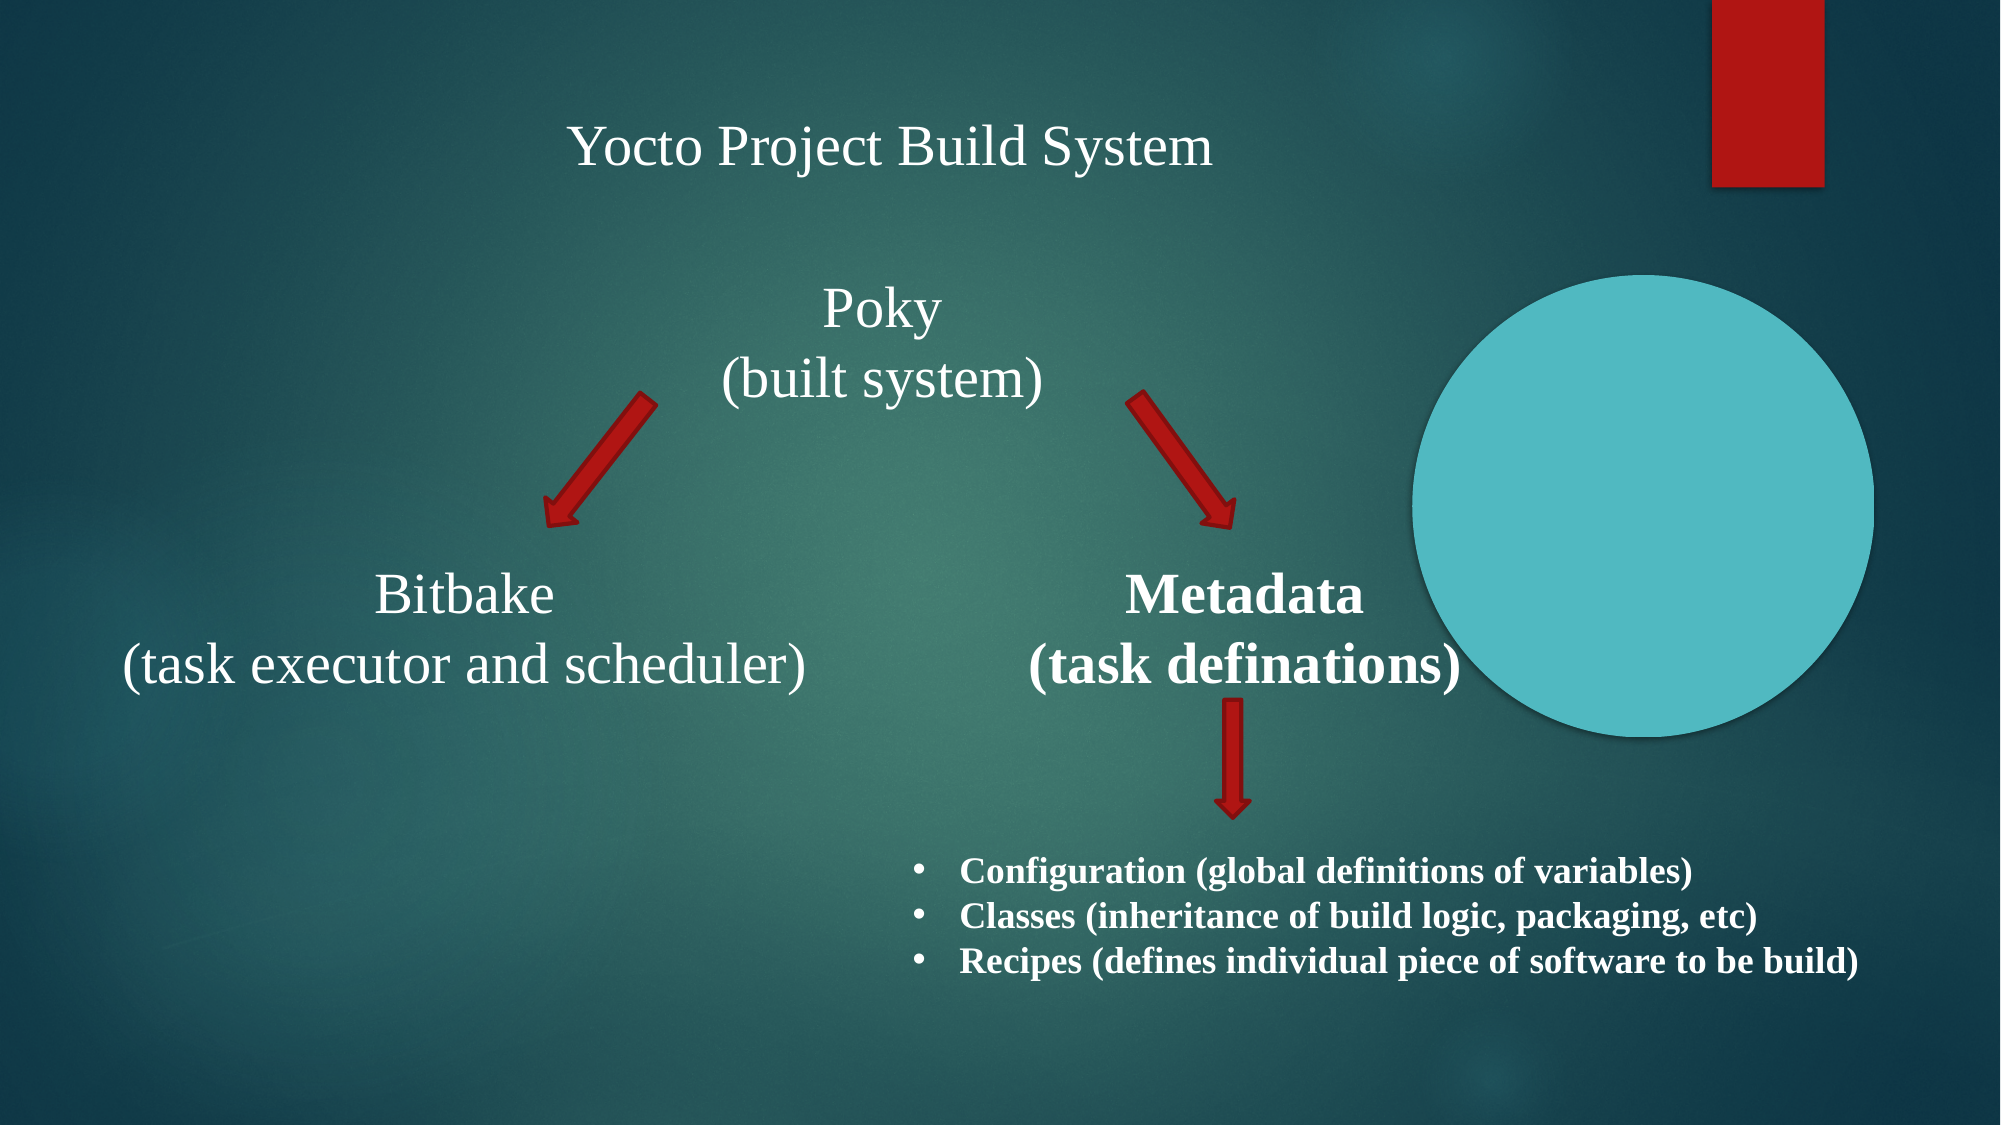

Yocto Project Build System ​
Poky
(built system)

Bitbake
(task executor and scheduler)
Metadata
(task definations)

Configuration (global definitions of variables)
Classes (inheritance of build logic, packaging, etc)
Recipes (defines individual piece of software to be build)